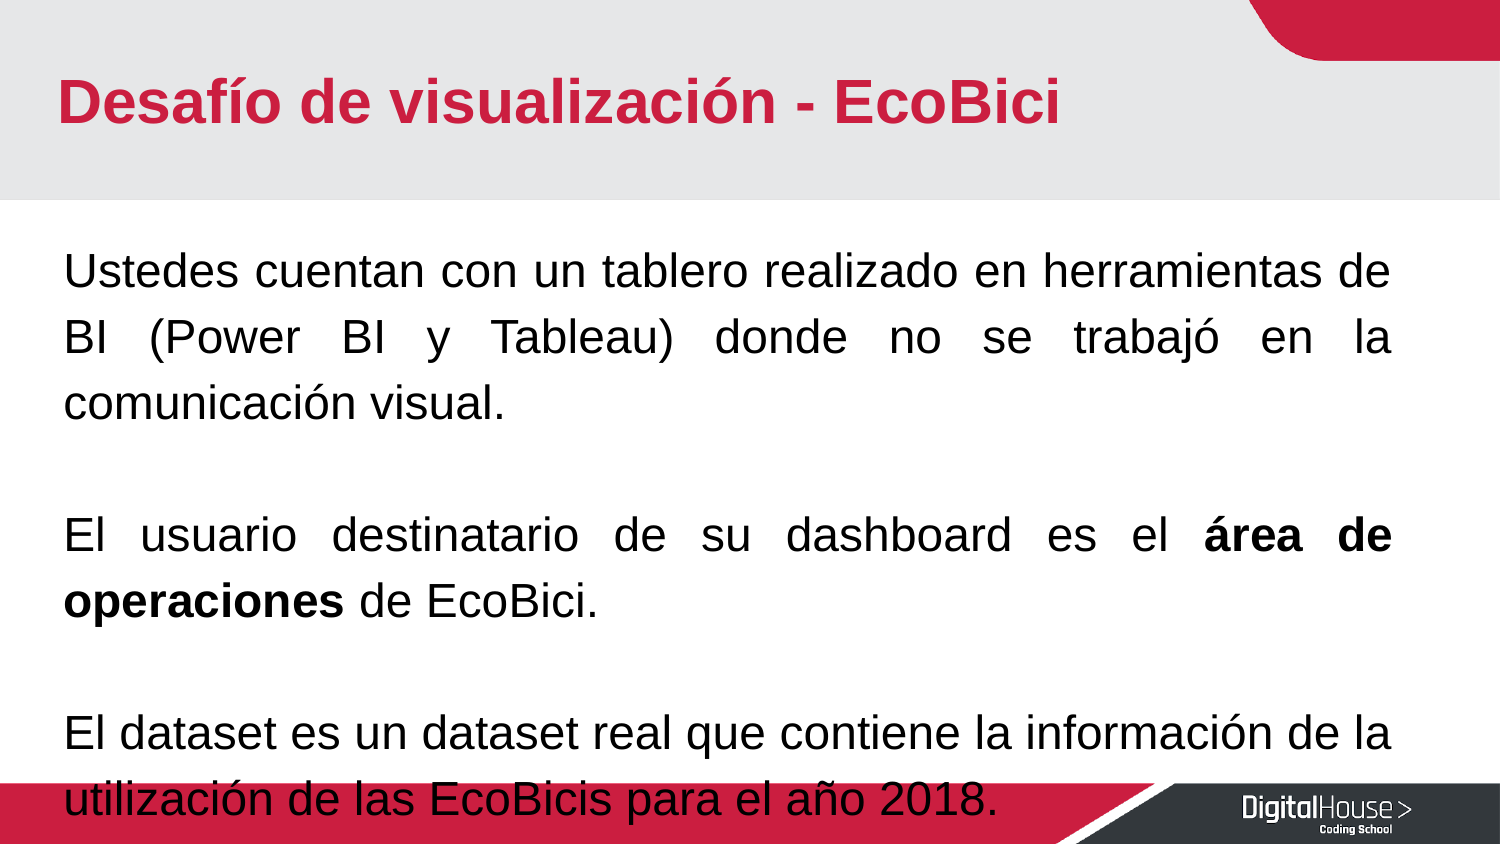

# Desafío de visualización - EcoBici
Ustedes cuentan con un tablero realizado en herramientas de BI (Power BI y Tableau) donde no se trabajó en la comunicación visual.

El usuario destinatario de su dashboard es el área de operaciones de EcoBici.

El dataset es un dataset real que contiene la información de la utilización de las EcoBicis para el año 2018.